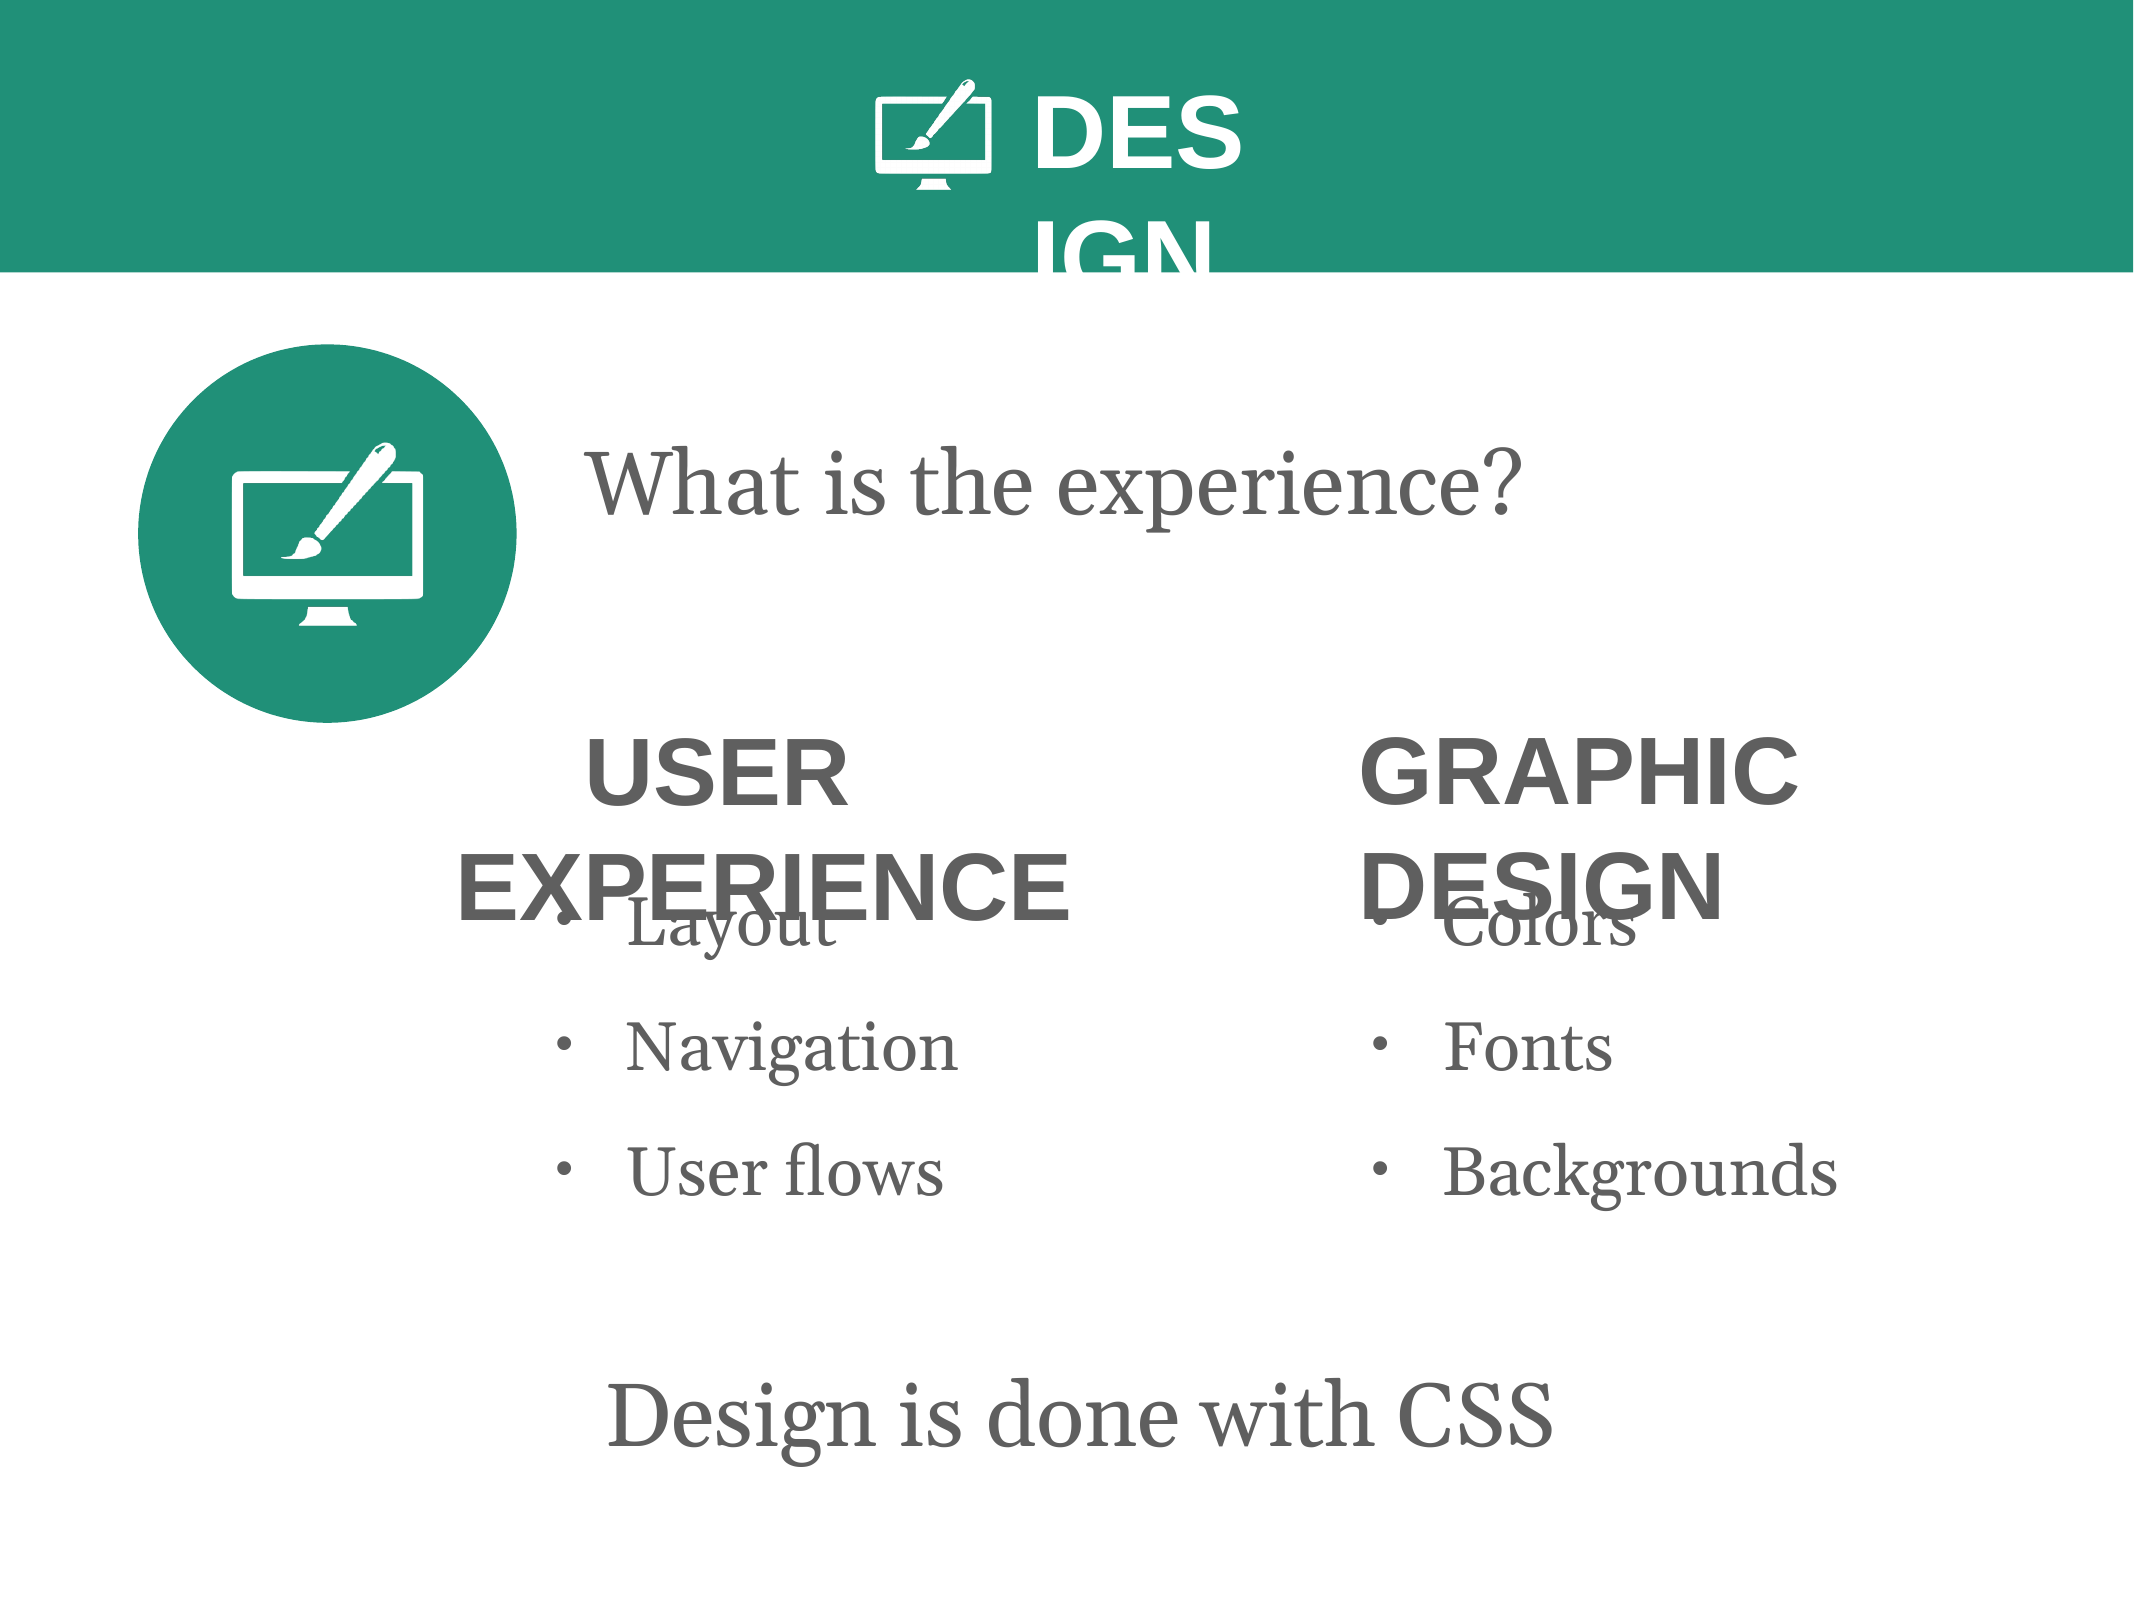

# DESIGN

What is the experience?

GRAPHIC DESIGN
USER EXPERIENCE
Layout
Navigation
User flows
Colors
Fonts
Backgrounds
Design is done with CSS